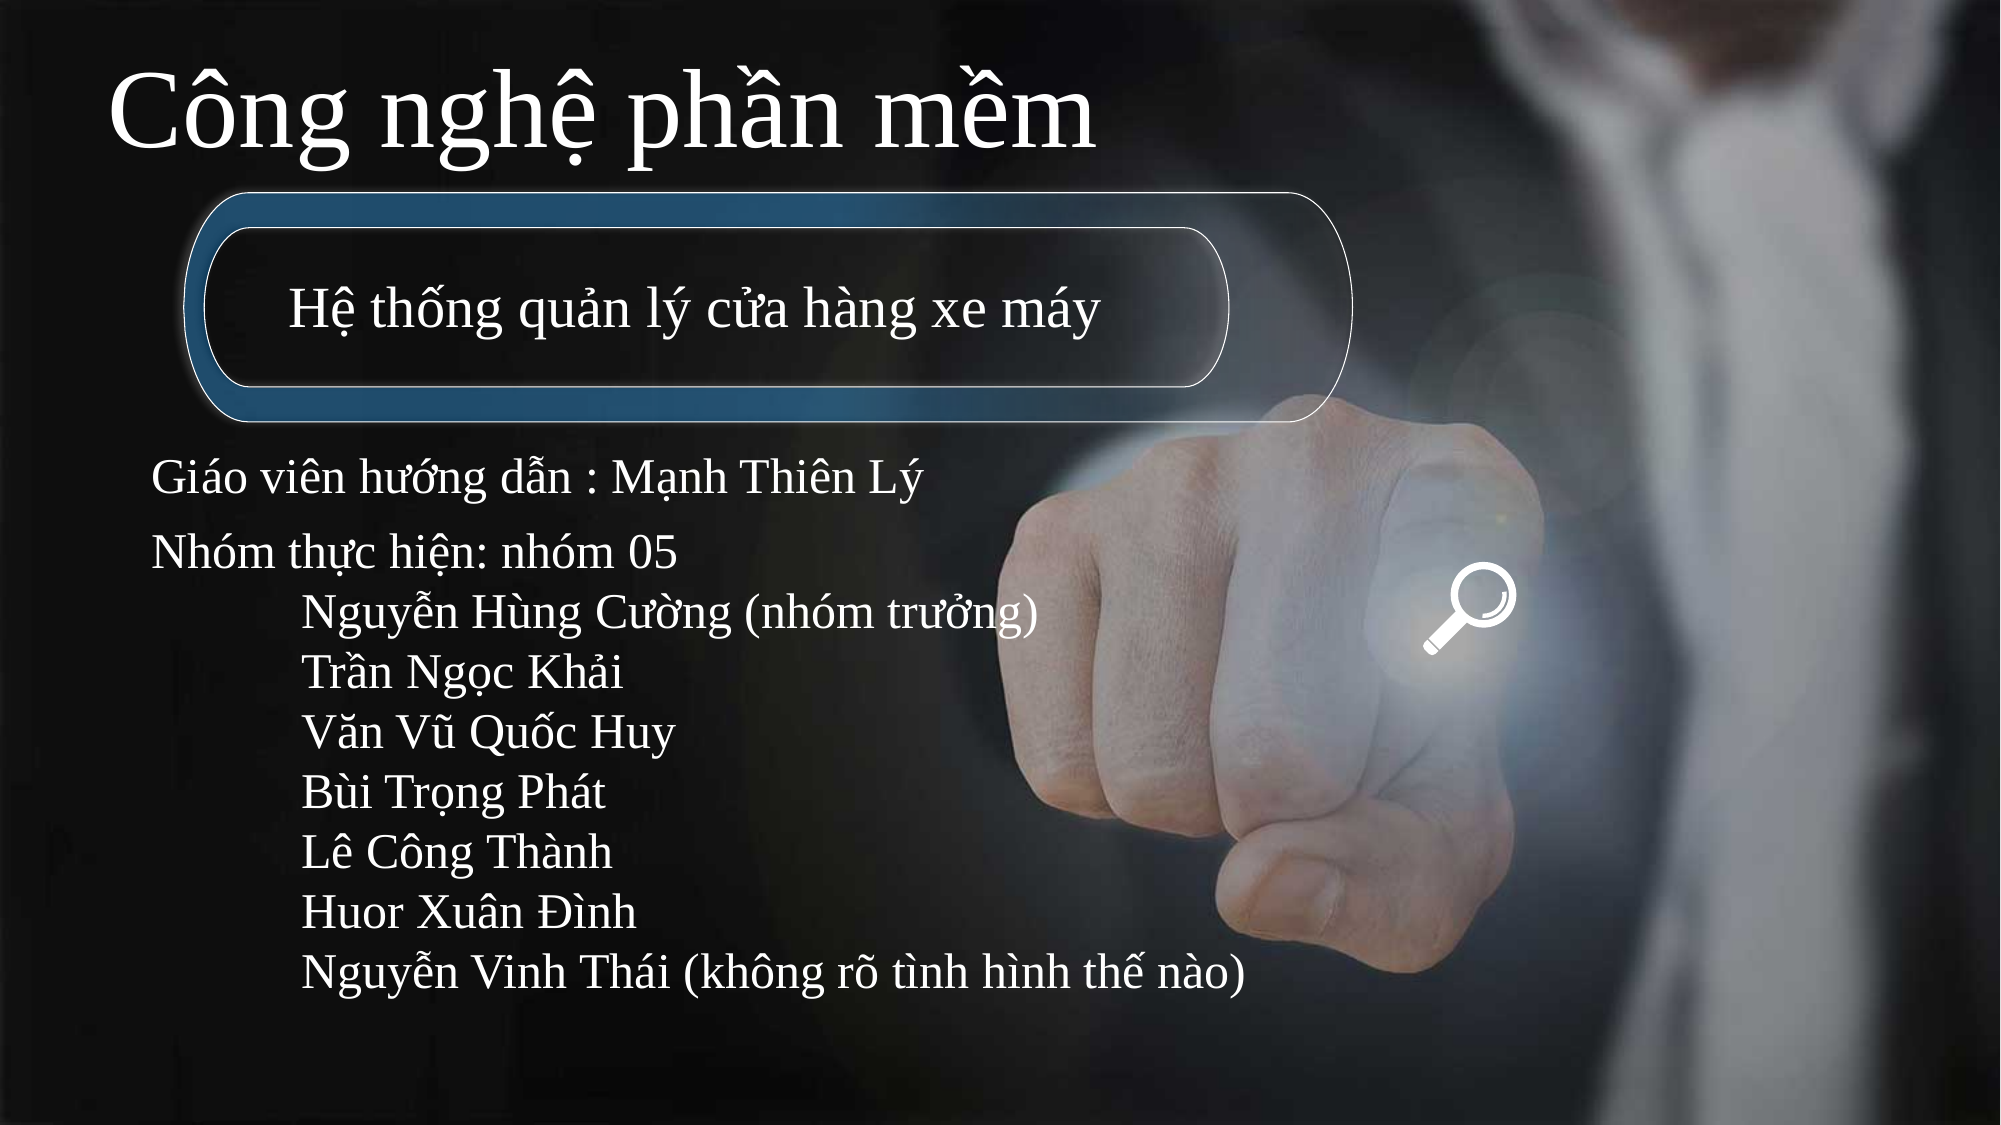

Công nghệ phần mềm

Hệ thống quản lý cửa hàng xe máy
Giáo viên hướng dẫn : Mạnh Thiên Lý
Nhóm thực hiện: nhóm 05
	Nguyễn Hùng Cường (nhóm trưởng)
	Trần Ngọc Khải
	Văn Vũ Quốc Huy
	Bùi Trọng Phát
	Lê Công Thành
	Huor Xuân Đình
	Nguyễn Vinh Thái (không rõ tình hình thế nào)